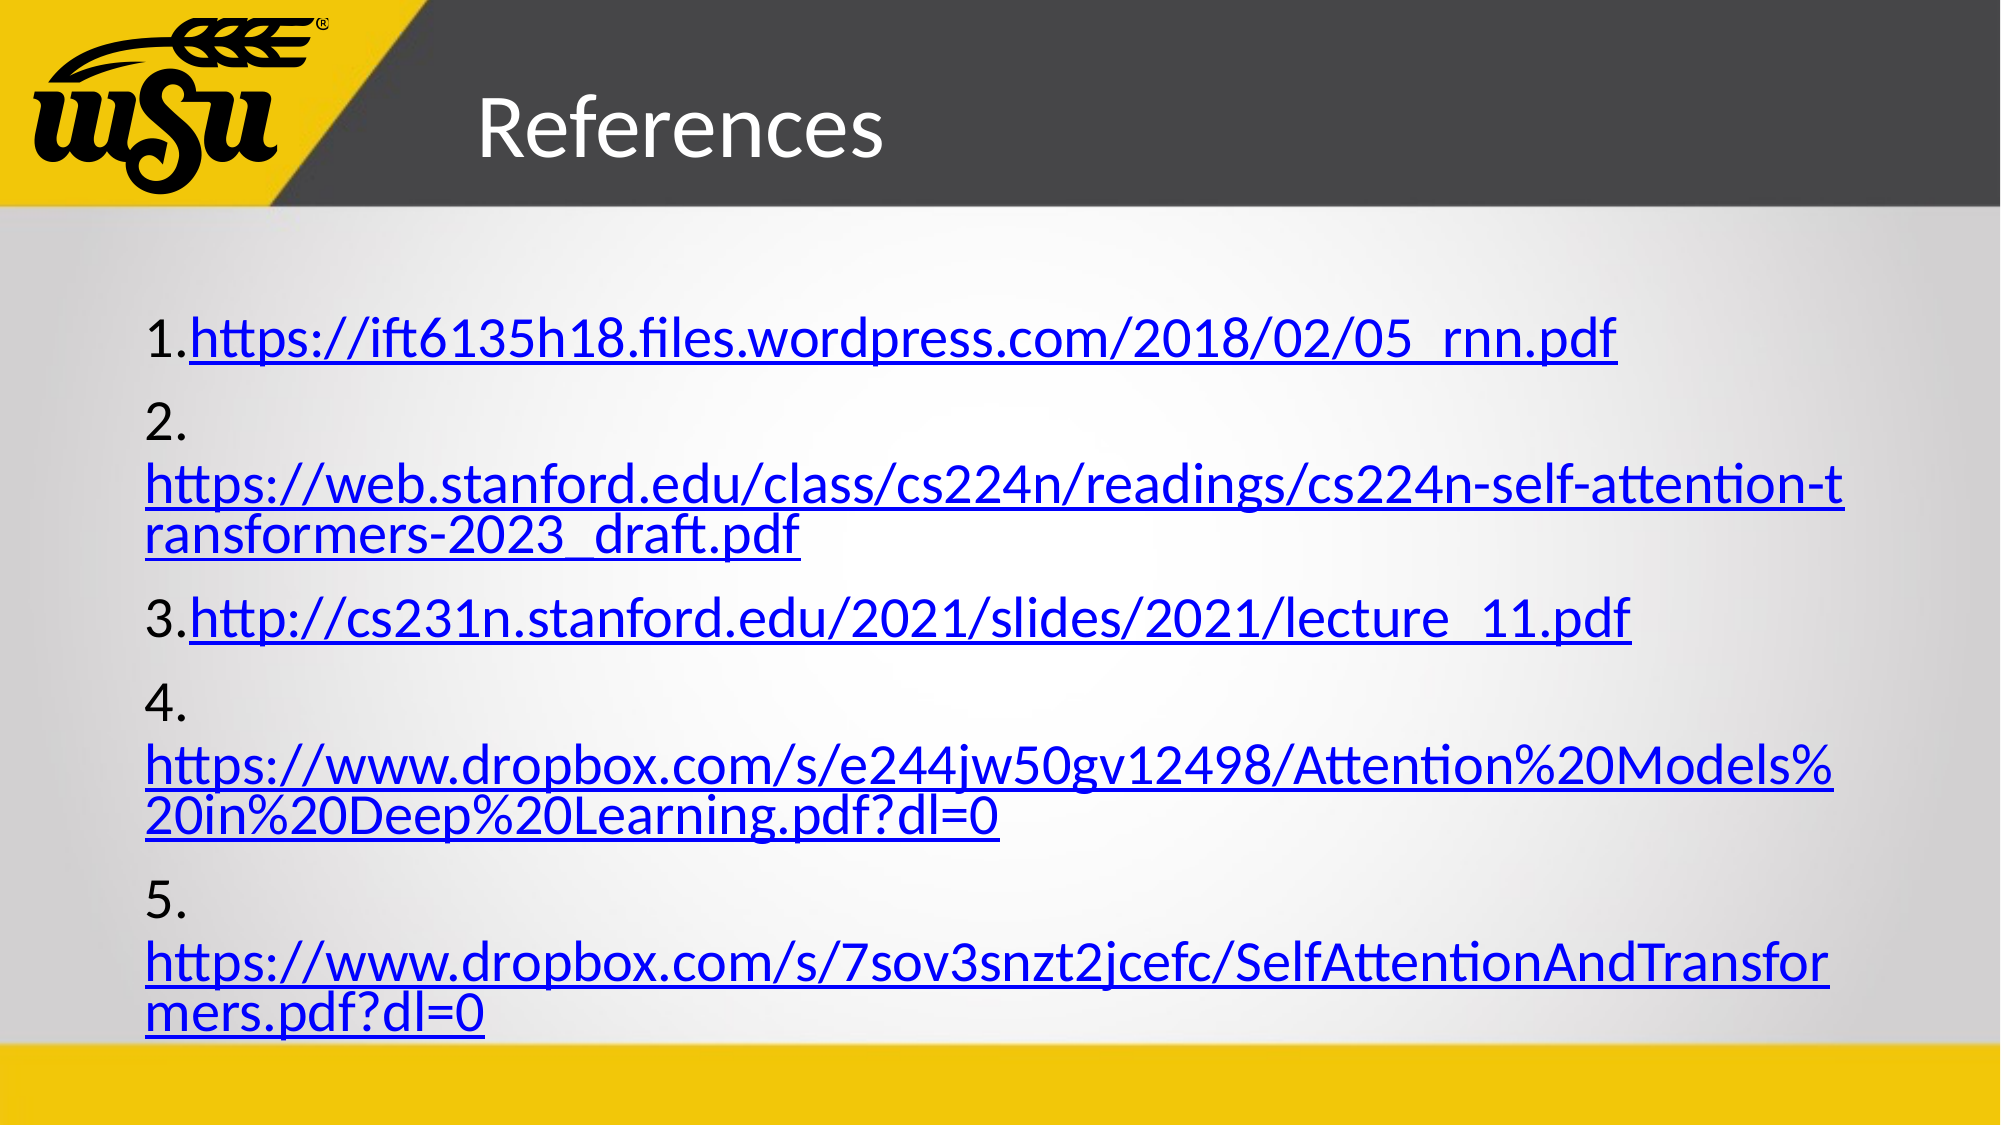

# References
1.https://ift6135h18.files.wordpress.com/2018/02/05_rnn.pdf
2.https://web.stanford.edu/class/cs224n/readings/cs224n-self-attention-transformers-2023_draft.pdf
3.http://cs231n.stanford.edu/2021/slides/2021/lecture_11.pdf
4.https://www.dropbox.com/s/e244jw50gv12498/Attention%20Models%20in%20Deep%20Learning.pdf?dl=0
5.https://www.dropbox.com/s/7sov3snzt2jcefc/SelfAttentionAndTransformers.pdf?dl=0